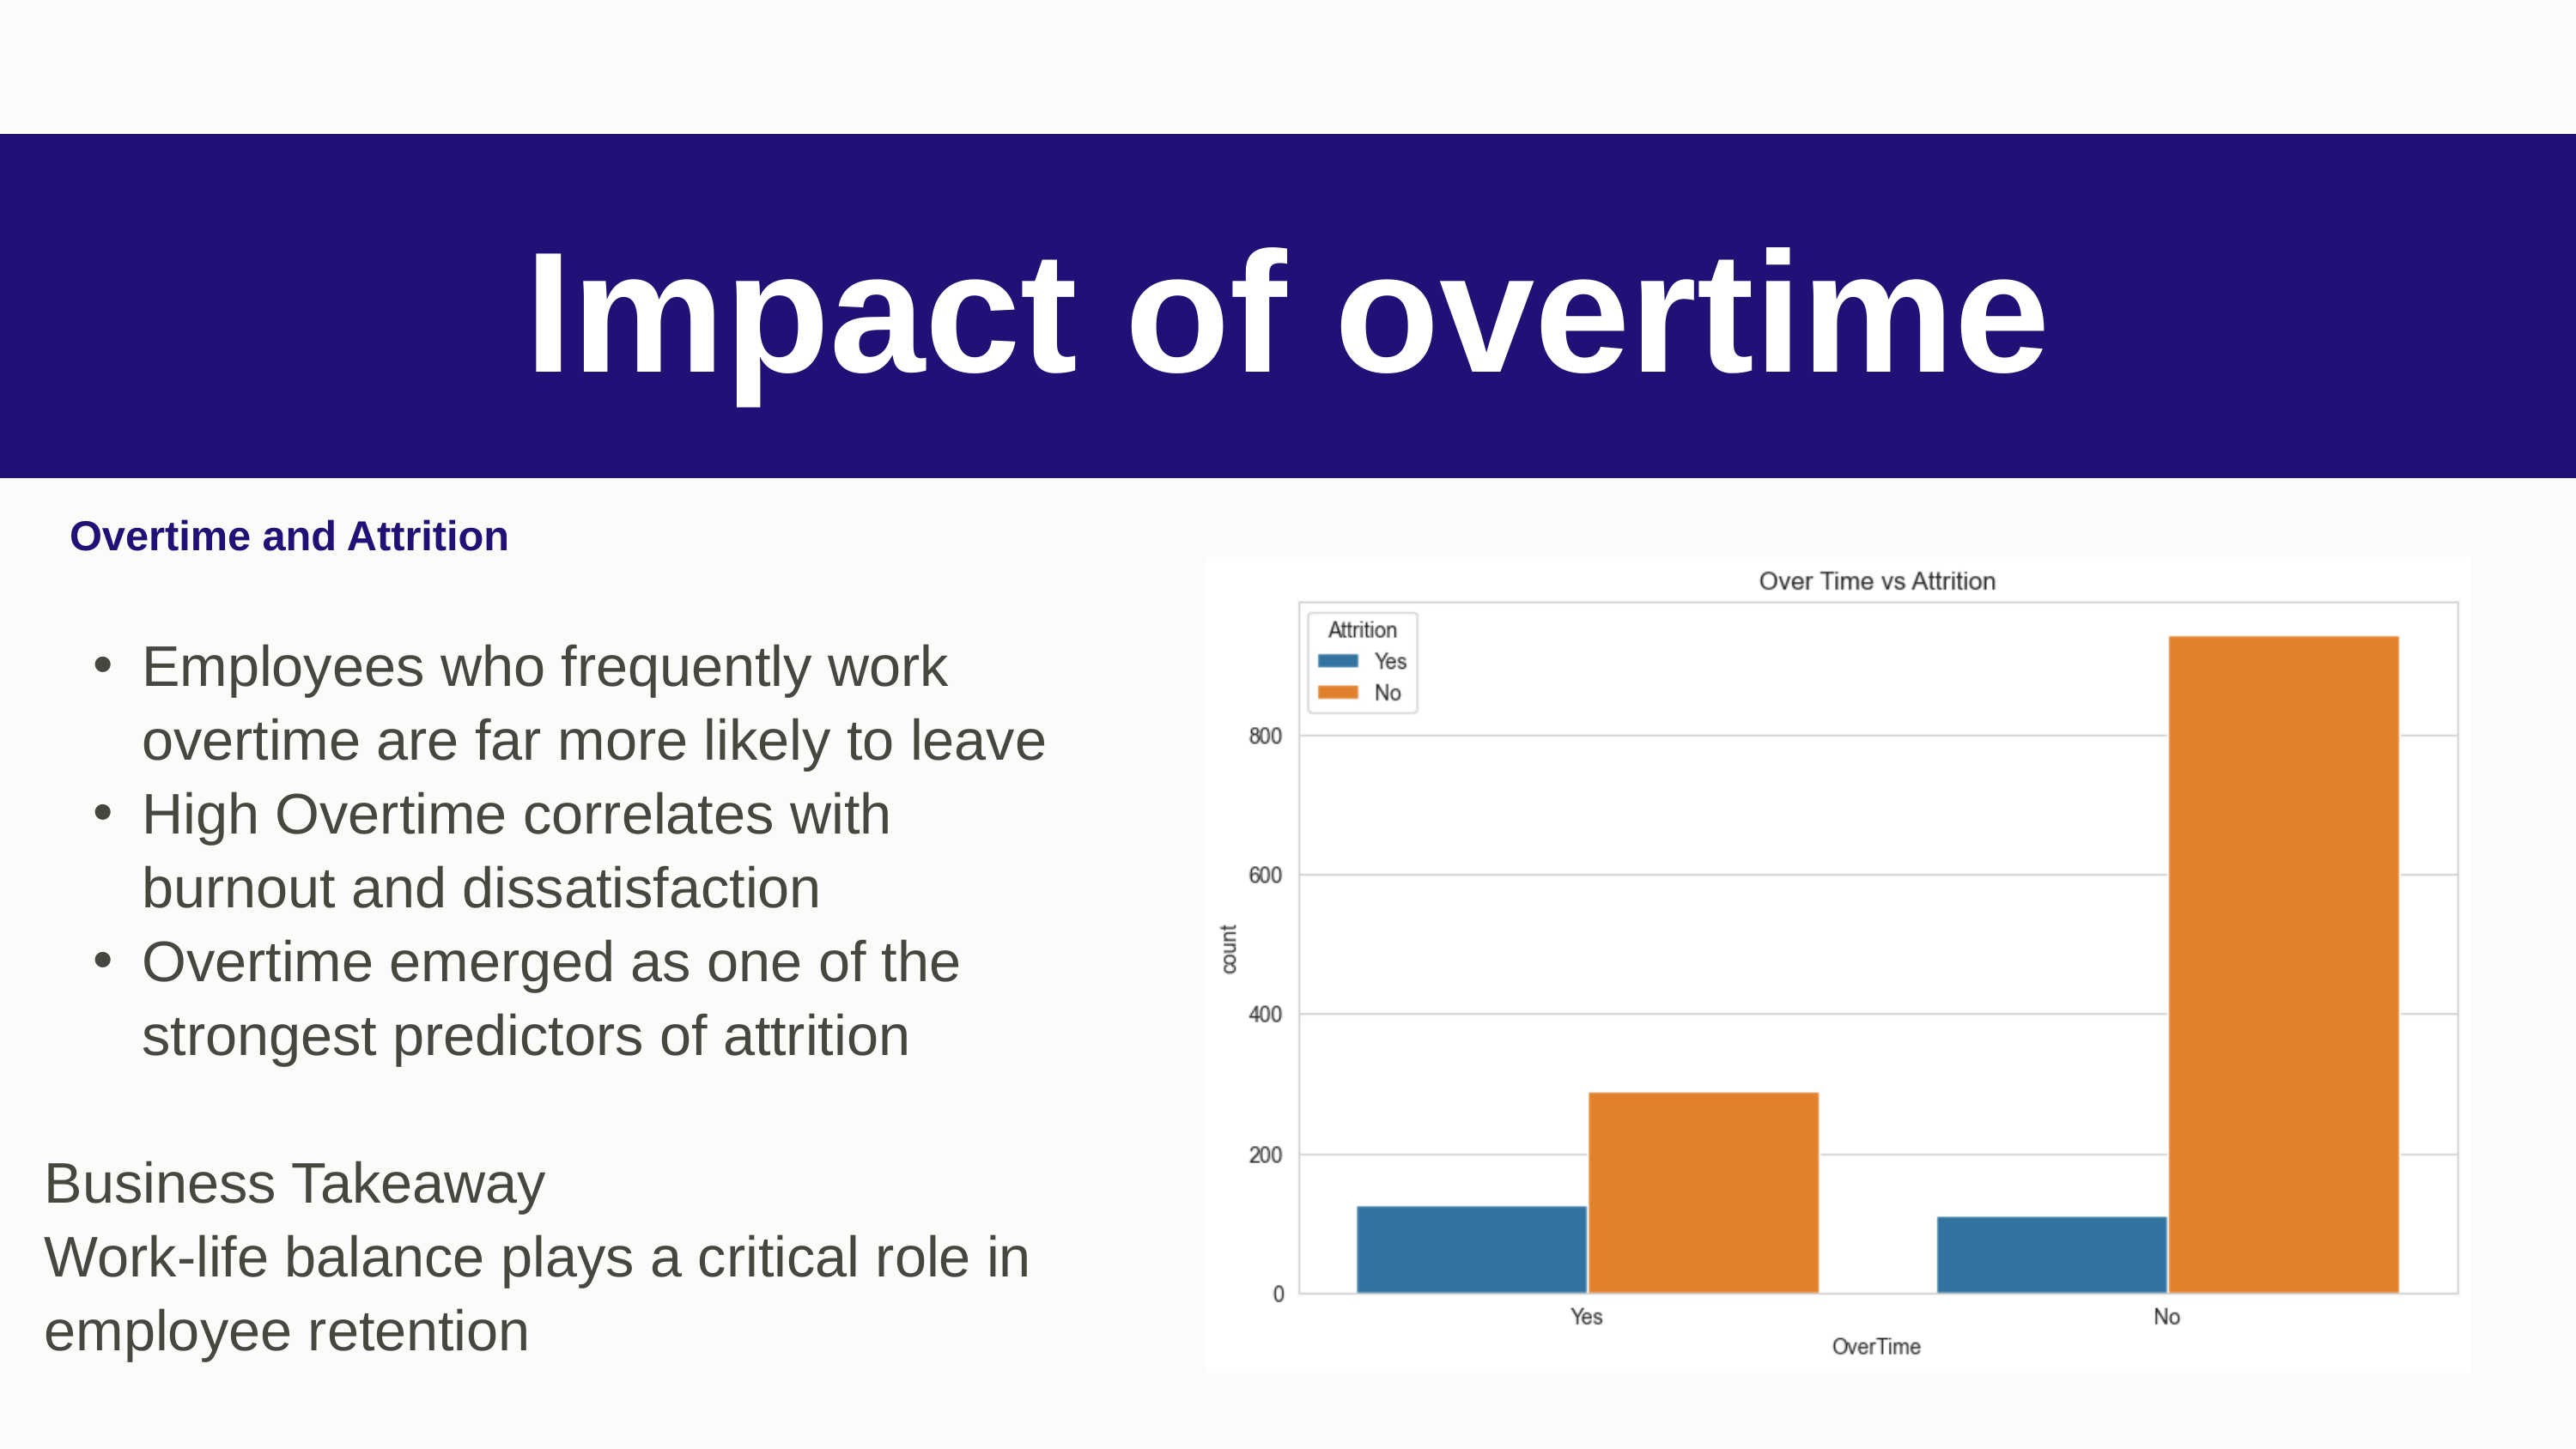

Impact of overtime
Overtime and Attrition

Employees who frequently work overtime are far more likely to leave
High Overtime correlates with burnout and dissatisfaction
Overtime emerged as one of the strongest predictors of attrition

Business Takeaway
Work-life balance plays a critical role in employee retention